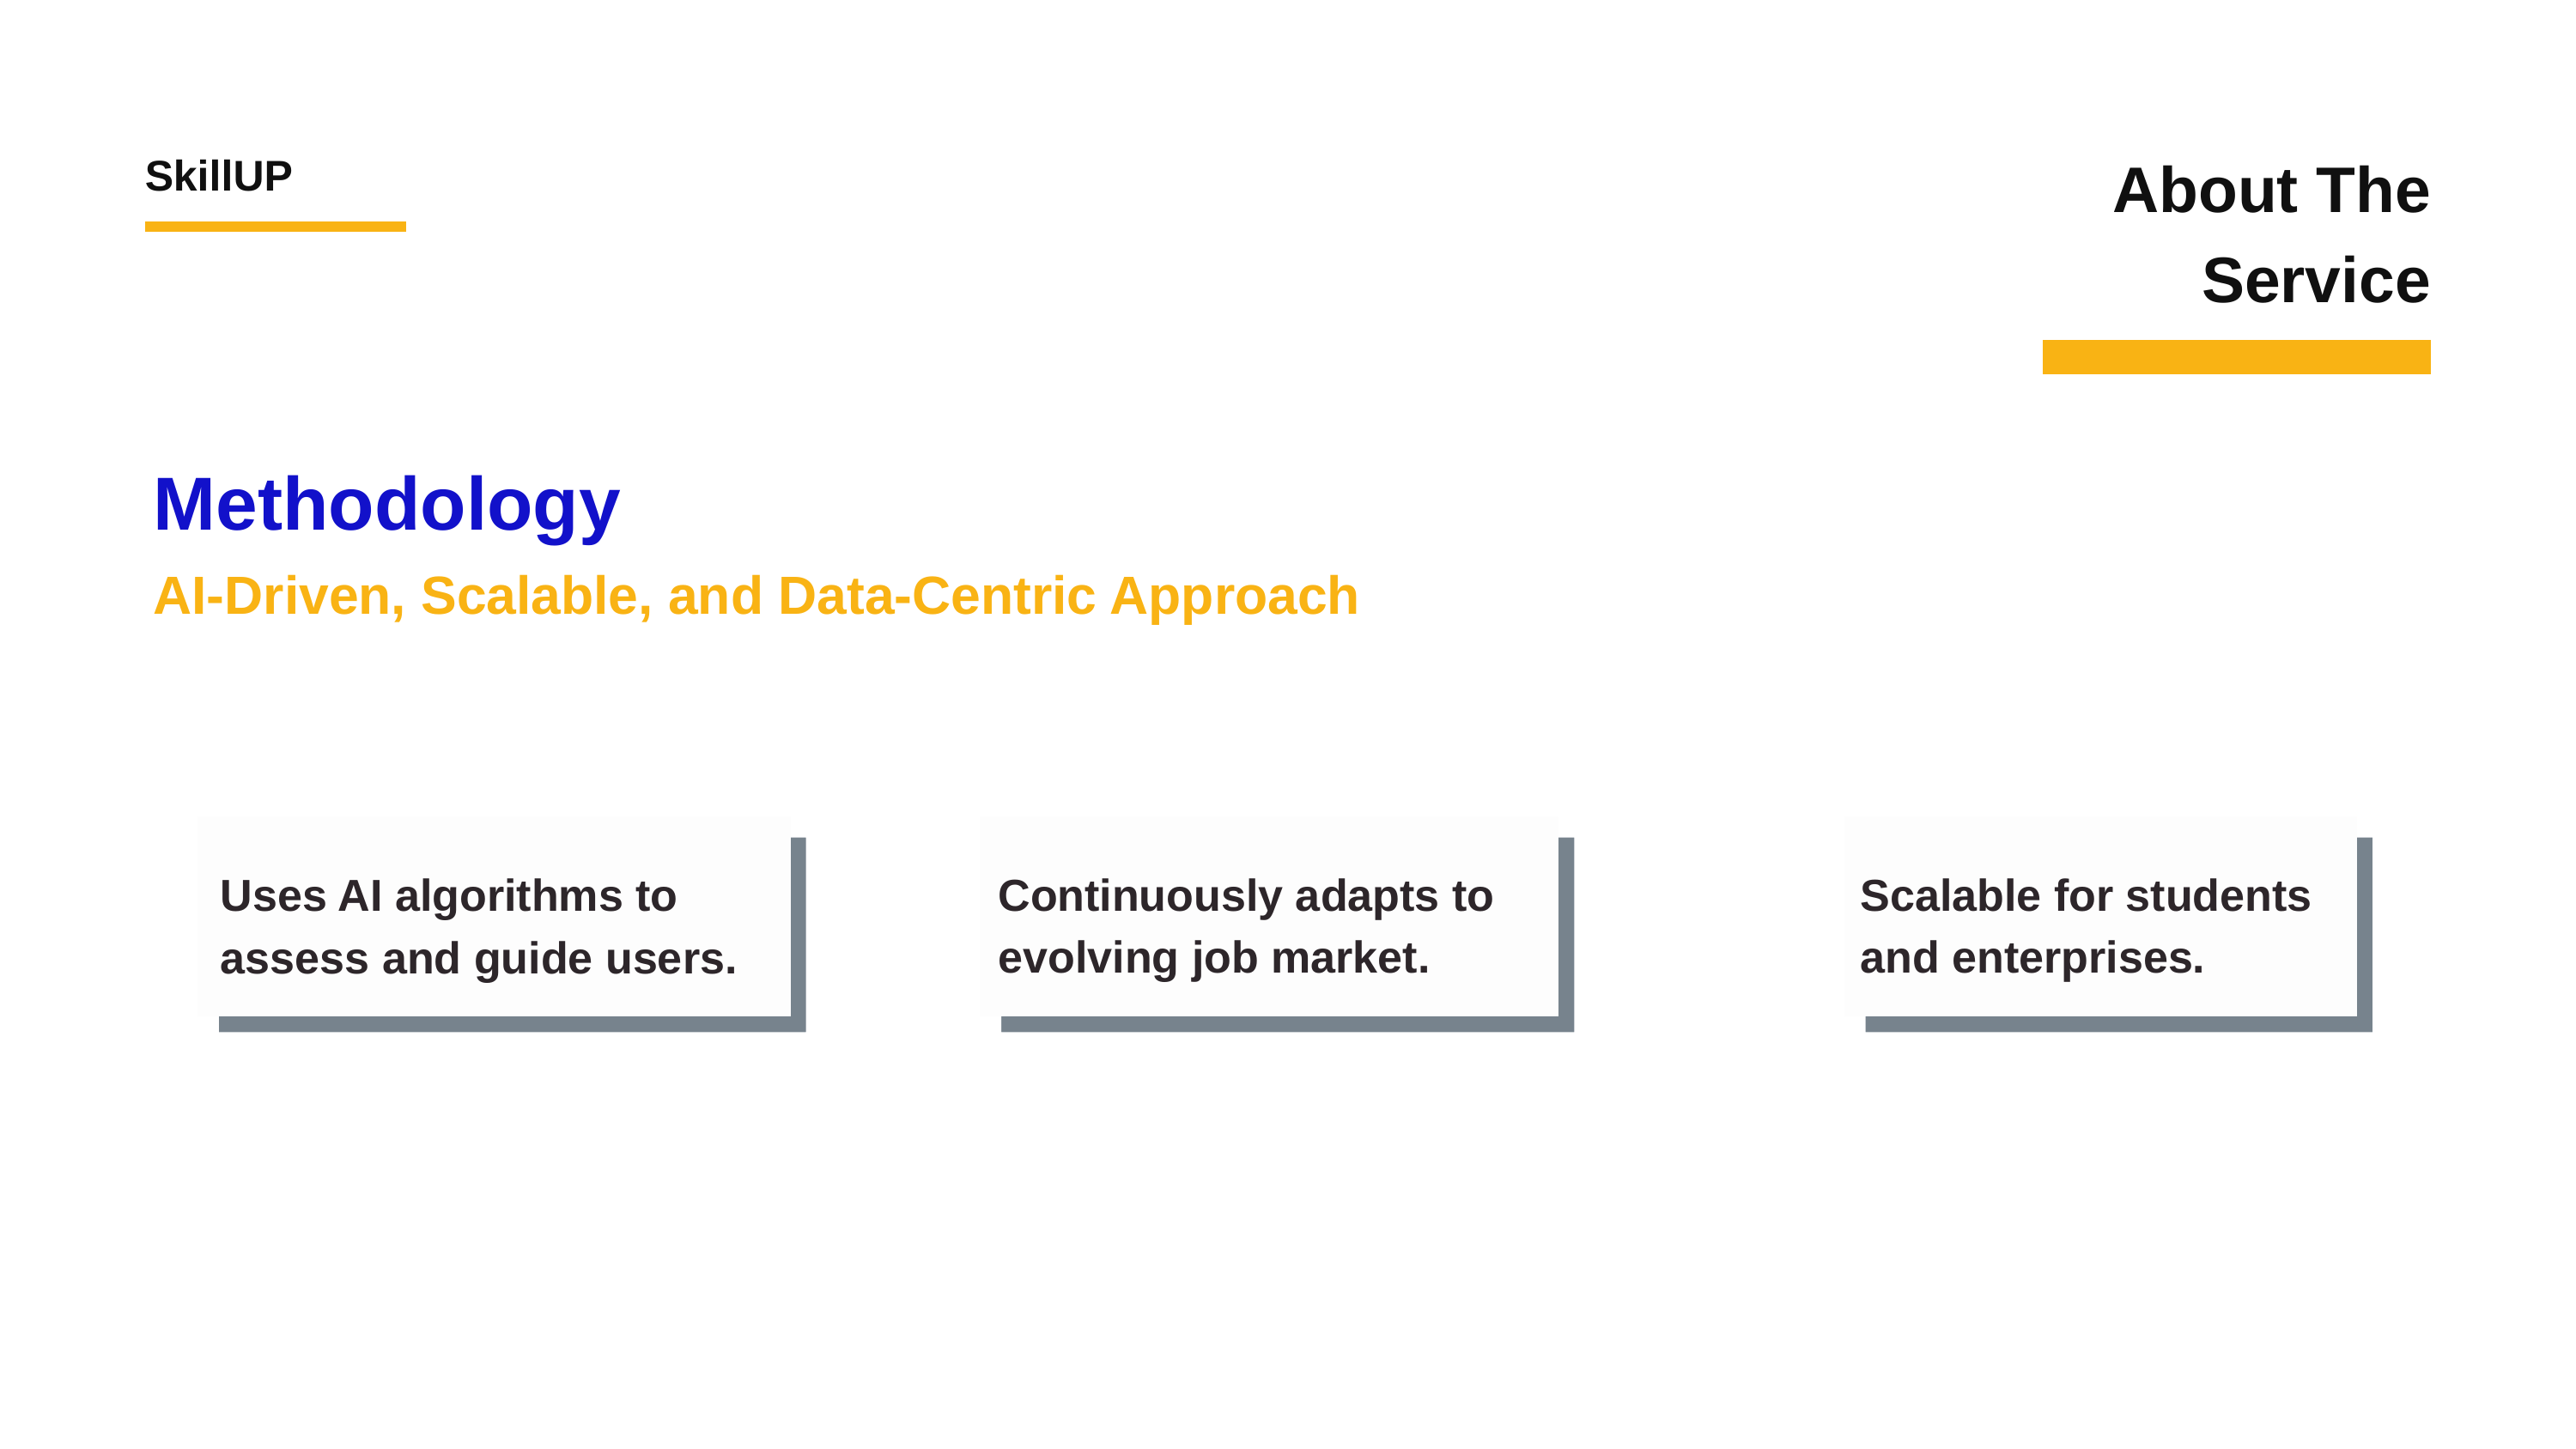

About The Service
SkillUP

Methodology
AI-Driven, Scalable, and Data-Centric Approach

Uses AI algorithms to assess and guide users.

Continuously adapts to evolving job market.
Scalable for students and enterprises.